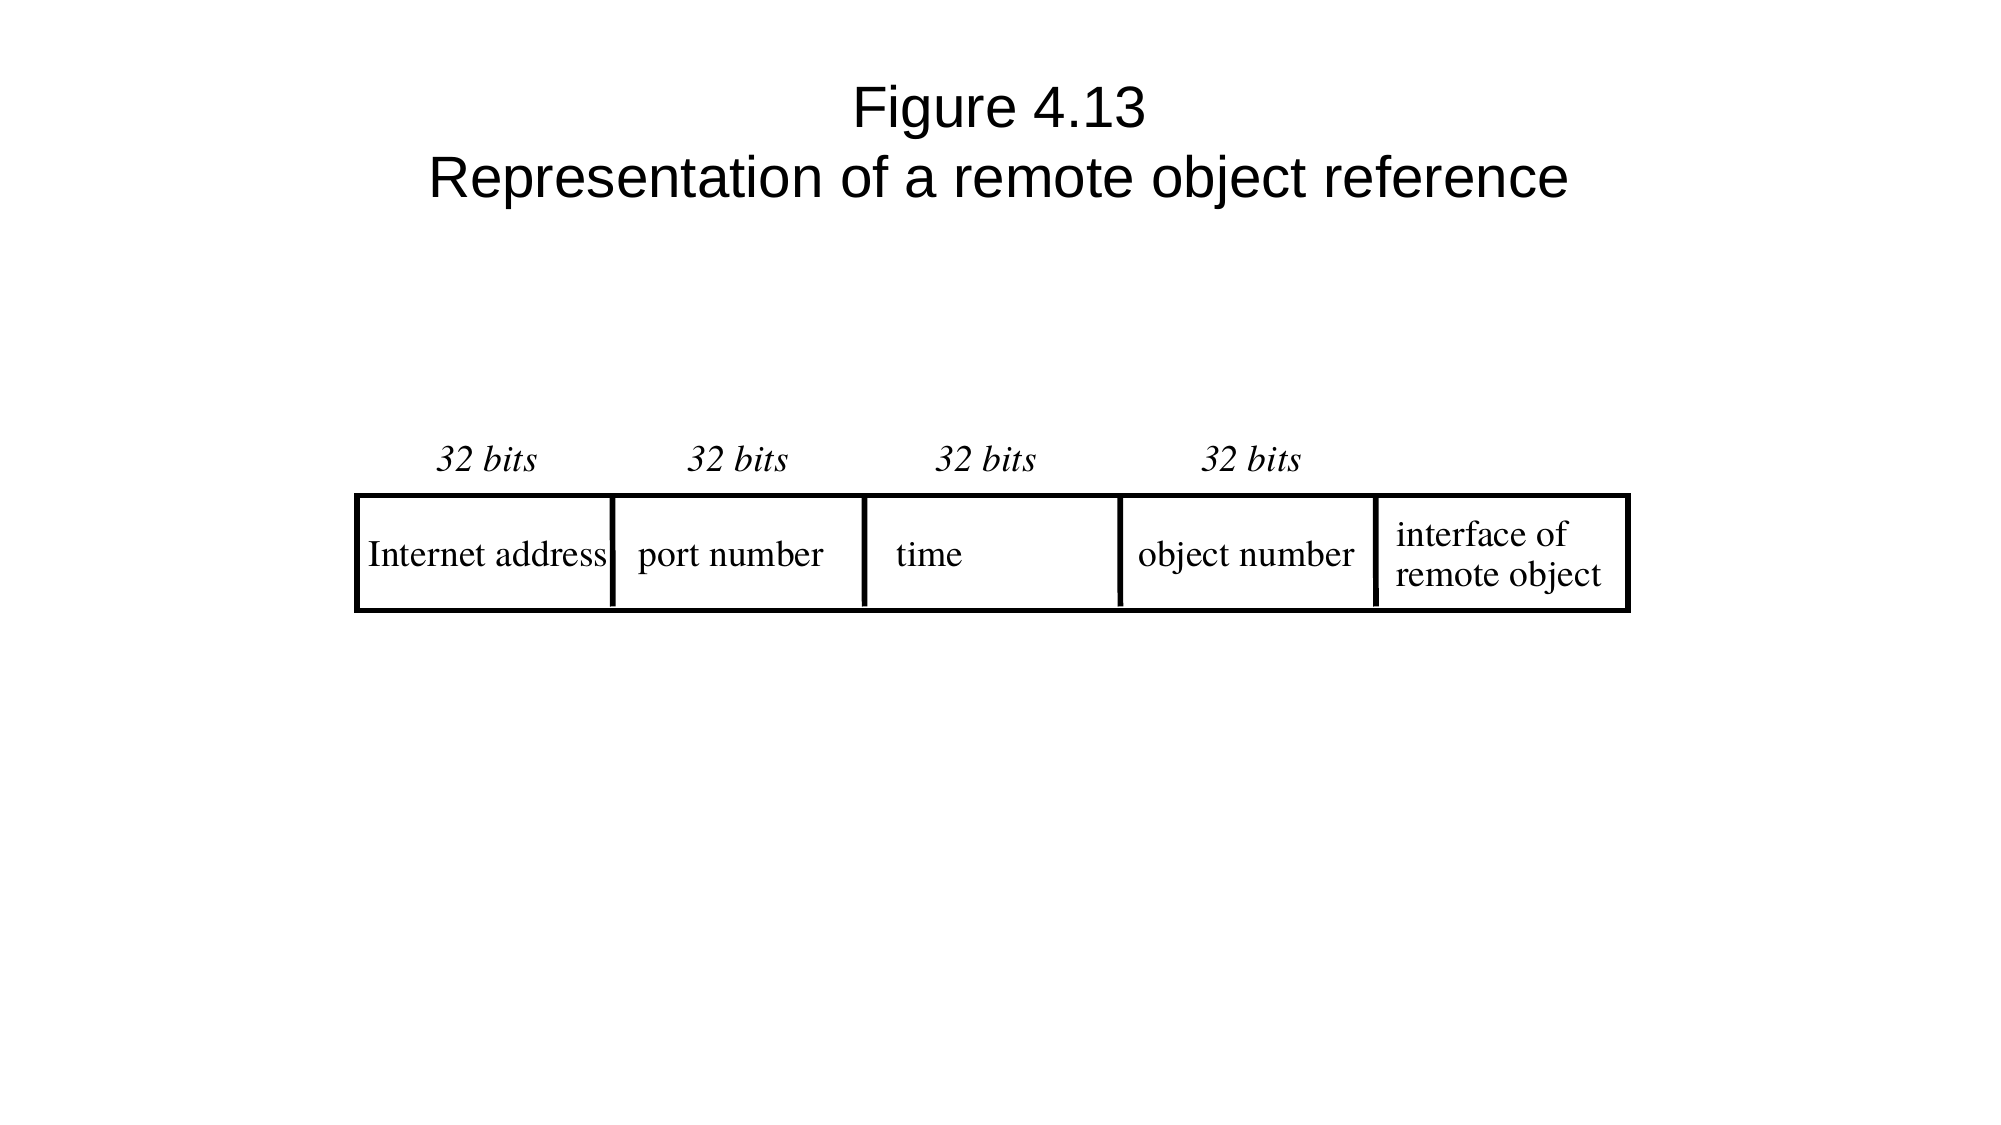

# Figure 4.13 Representation of a remote object reference
32 bits
32 bits
32 bits
32 bits

interface of
Internet address
port number
time
object number
remote object